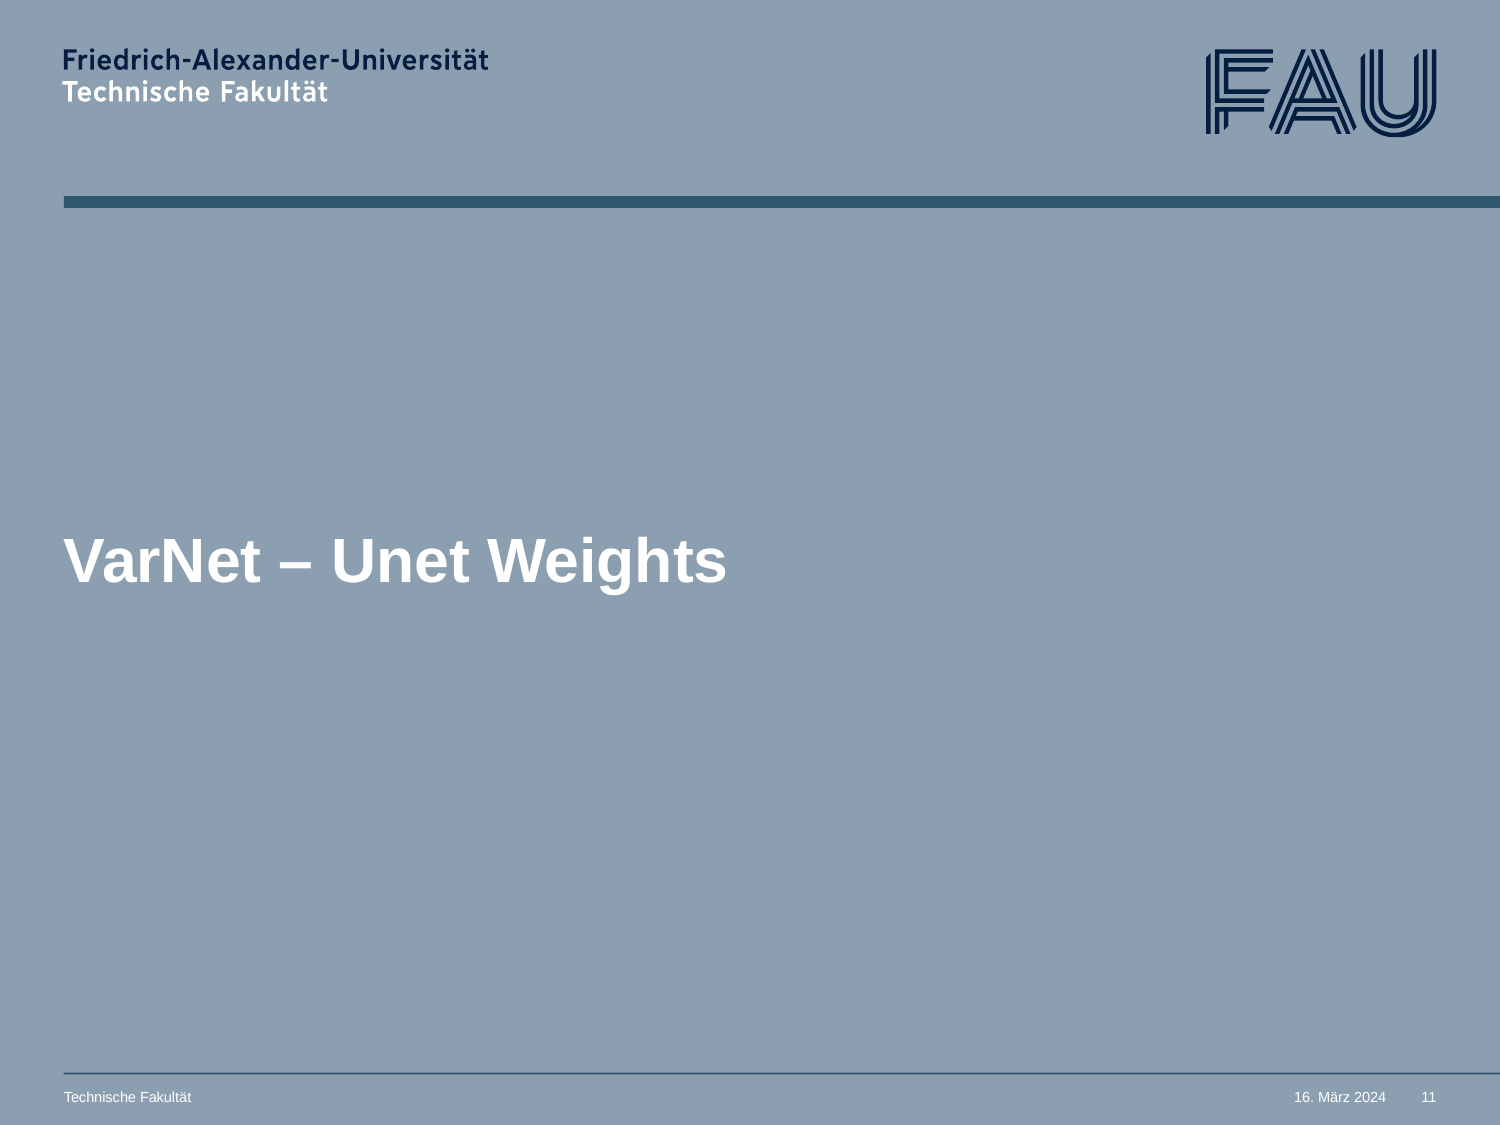

# VarNet – Unet Weights
Technische Fakultät
16. März 2024
11